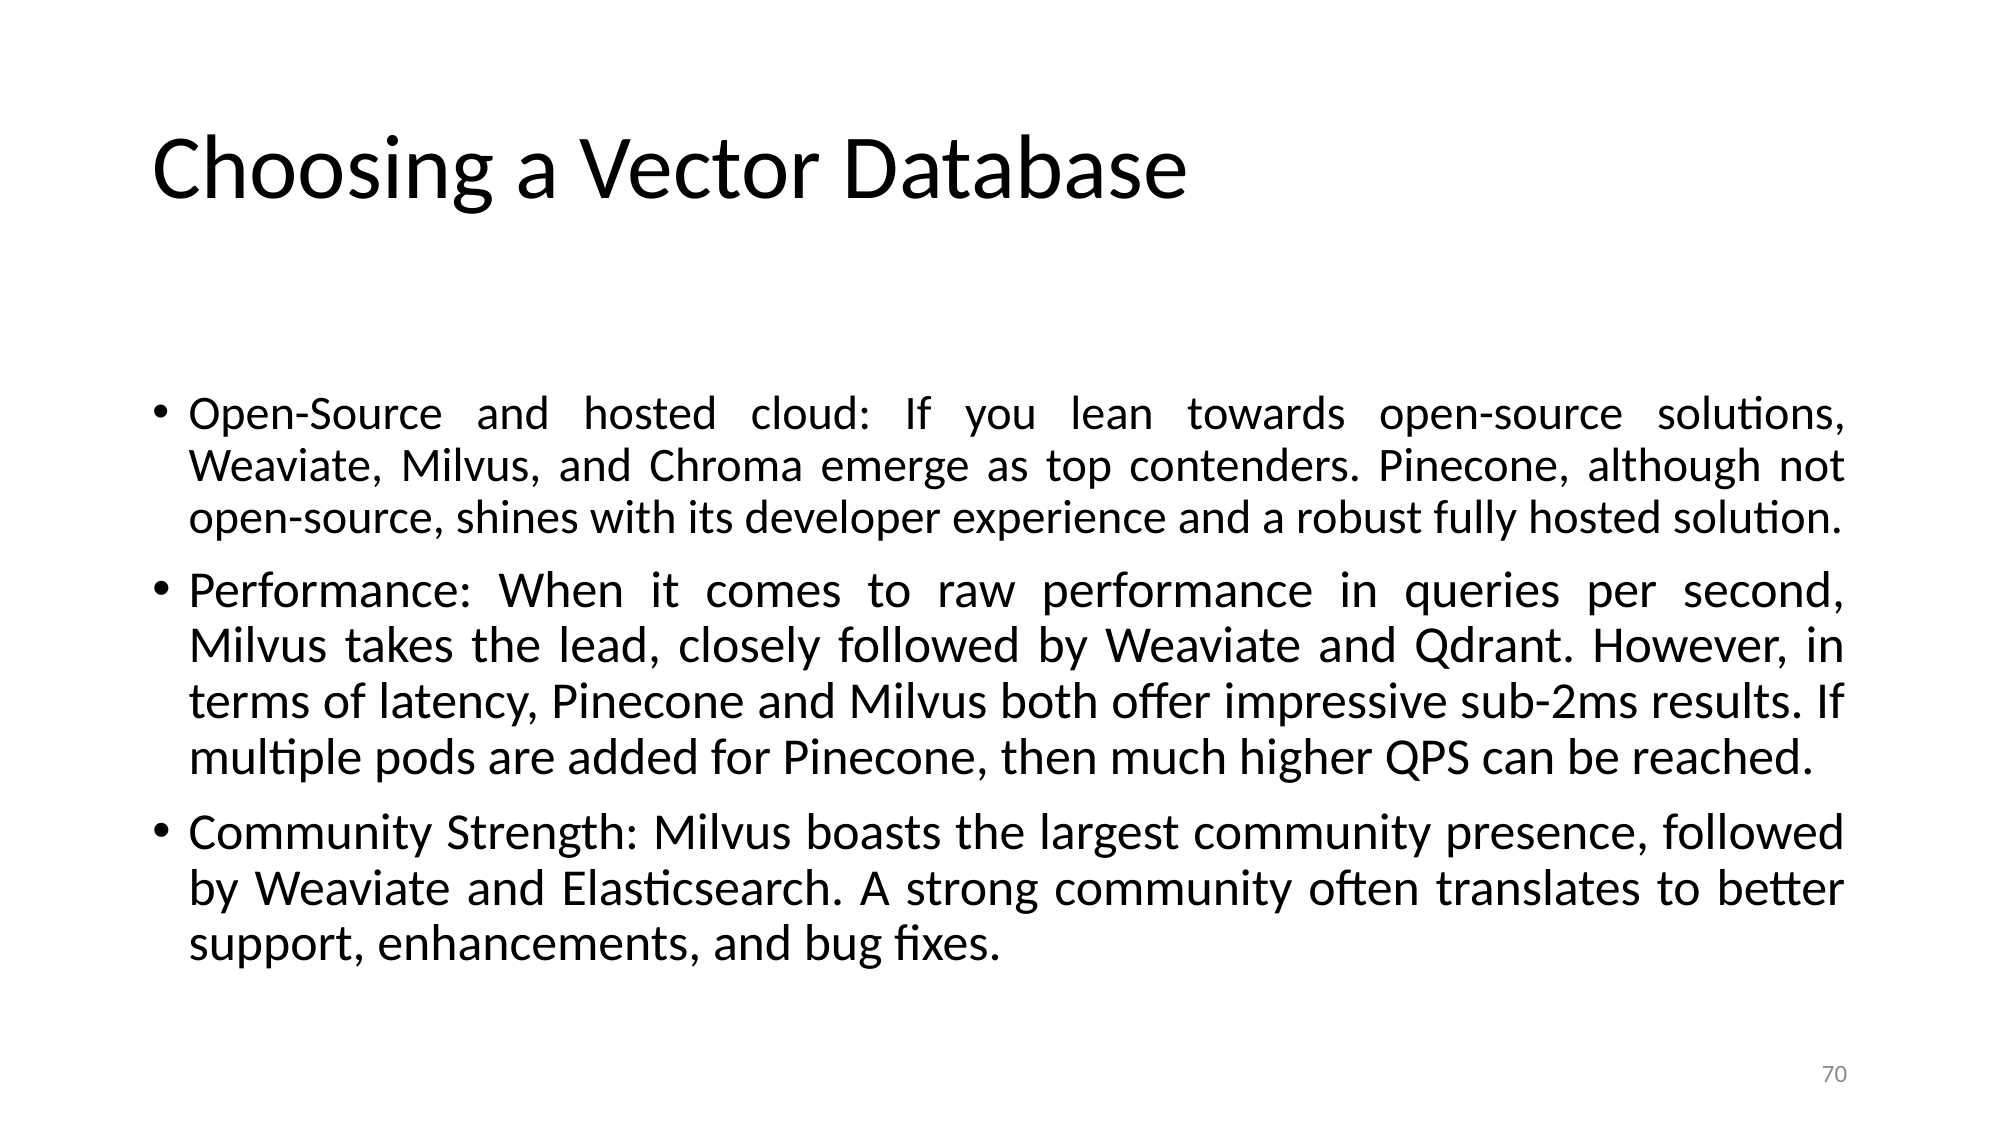

# Choosing a Vector Database

Open-Source and hosted cloud: If you lean towards open-source solutions, Weaviate, Milvus, and Chroma emerge as top contenders. Pinecone, although not open-source, shines with its developer experience and a robust fully hosted solution.
Performance: When it comes to raw performance in queries per second, Milvus takes the lead, closely followed by Weaviate and Qdrant. However, in terms of latency, Pinecone and Milvus both offer impressive sub-2ms results. If multiple pods are added for Pinecone, then much higher QPS can be reached.
Community Strength: Milvus boasts the largest community presence, followed by Weaviate and Elasticsearch. A strong community often translates to better support, enhancements, and bug fixes.

70